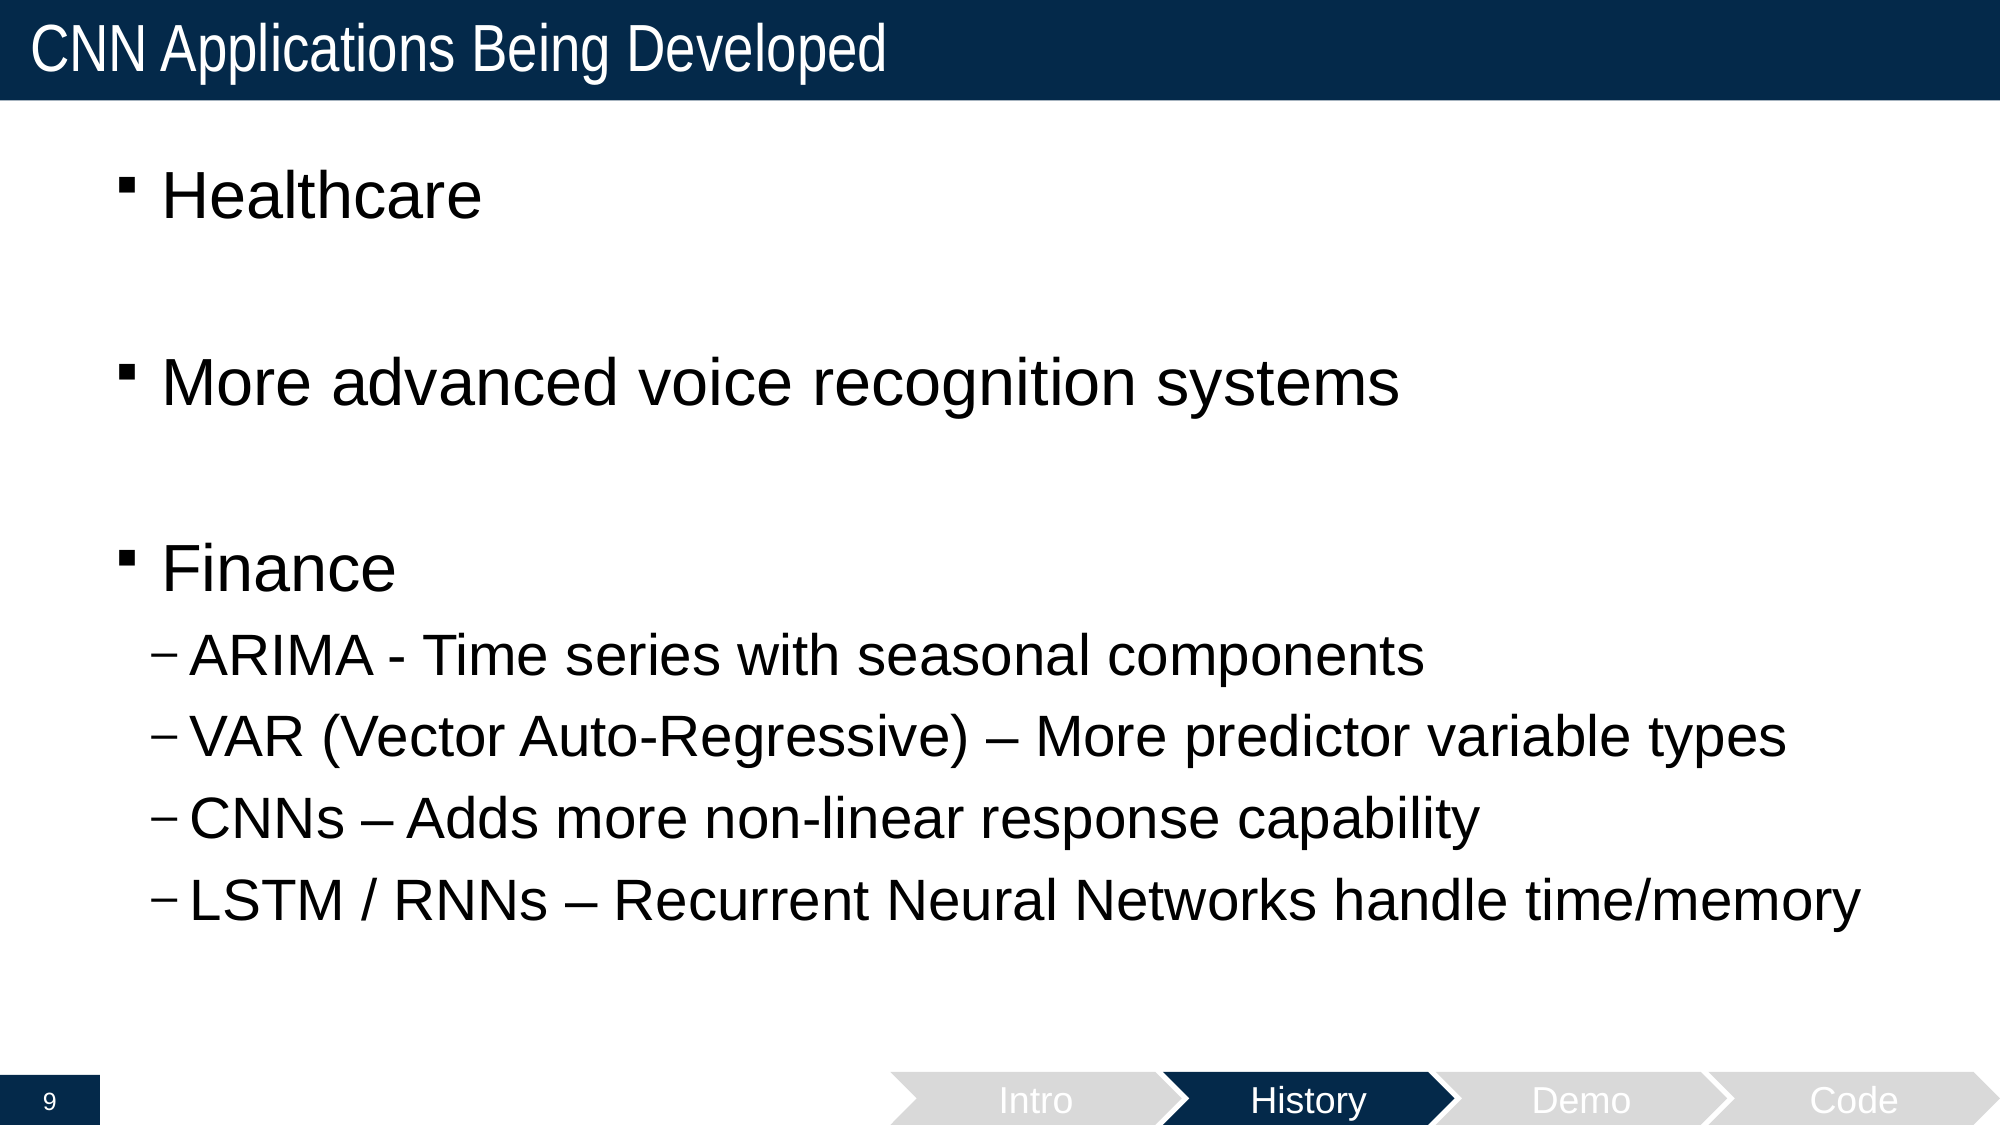

# CNN Applications Being Developed
Healthcare

More advanced voice recognition systems

Finance
ARIMA - Time series with seasonal components
VAR (Vector Auto-Regressive) – More predictor variable types
CNNs – Adds more non-linear response capability
LSTM / RNNs – Recurrent Neural Networks handle time/memory
Intro
History
Demo
Code
9